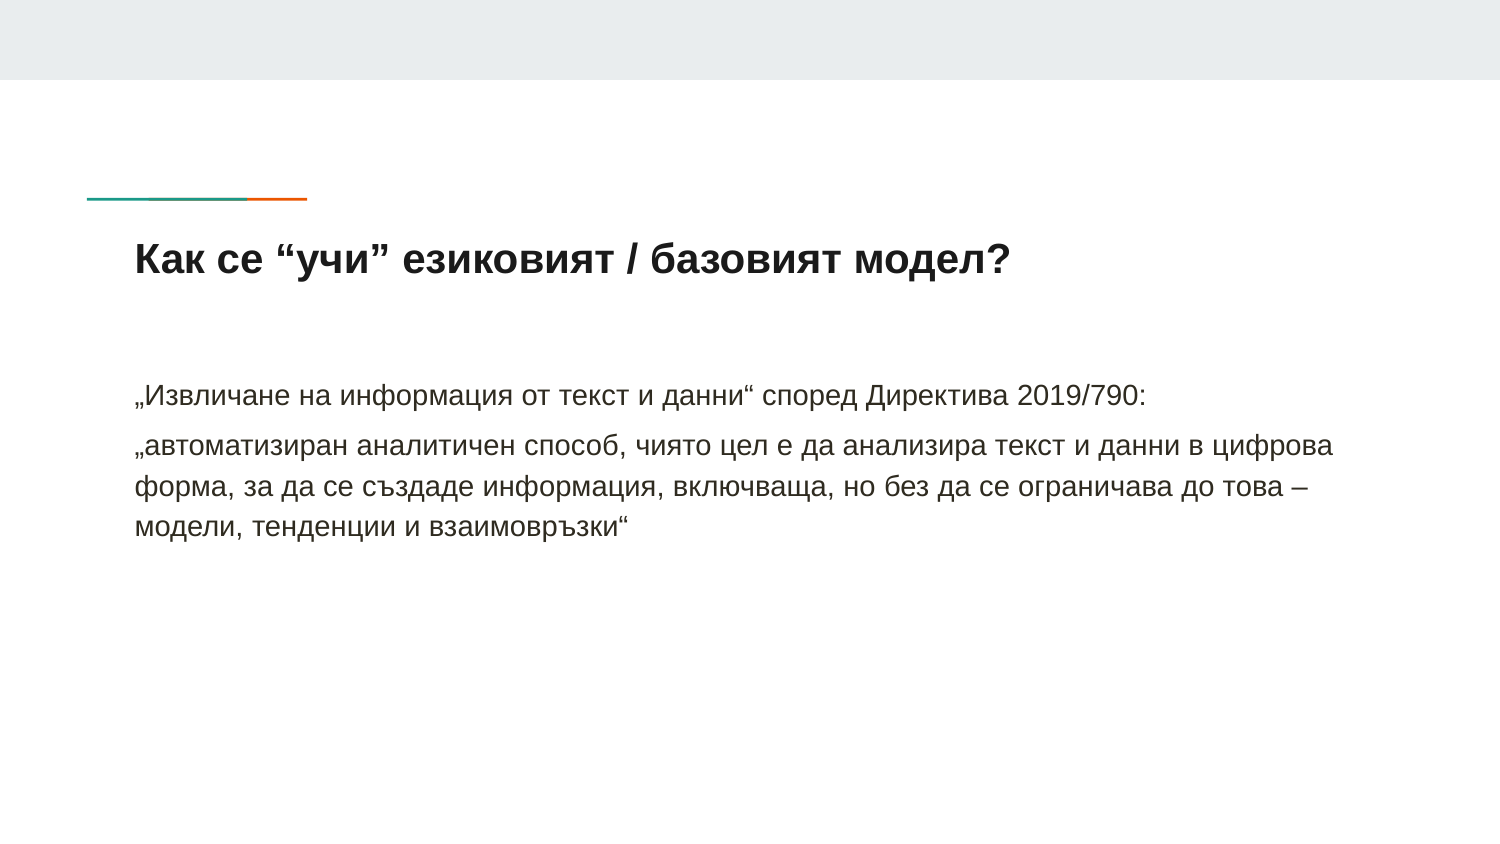

# Как се “учи” езиковият / базовият модел?

„Извличане на информация от текст и данни“ според Директива 2019/790:
„автоматизиран аналитичен способ, чиято цел е да анализира текст и данни в цифрова форма, за да се създаде информация, включваща, но без да се ограничава до това – модели, тенденции и взаимовръзки“